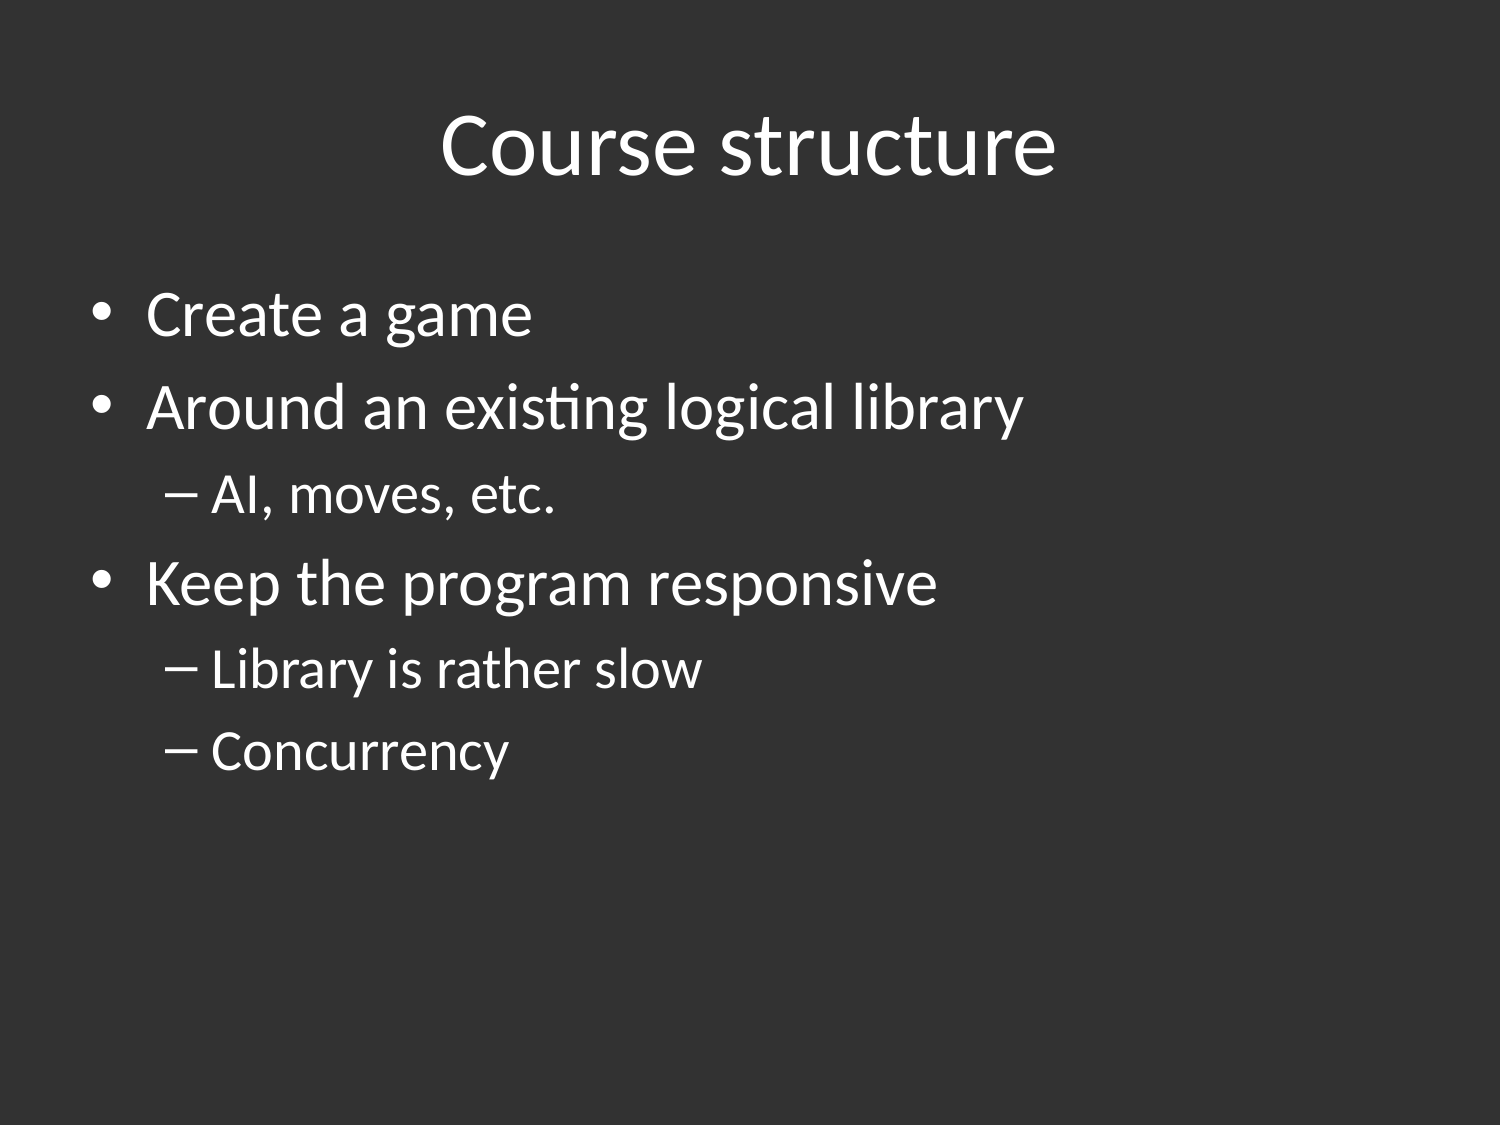

# Course structure
Create a game
Around an existing logical library
AI, moves, etc.
Keep the program responsive
Library is rather slow
Concurrency